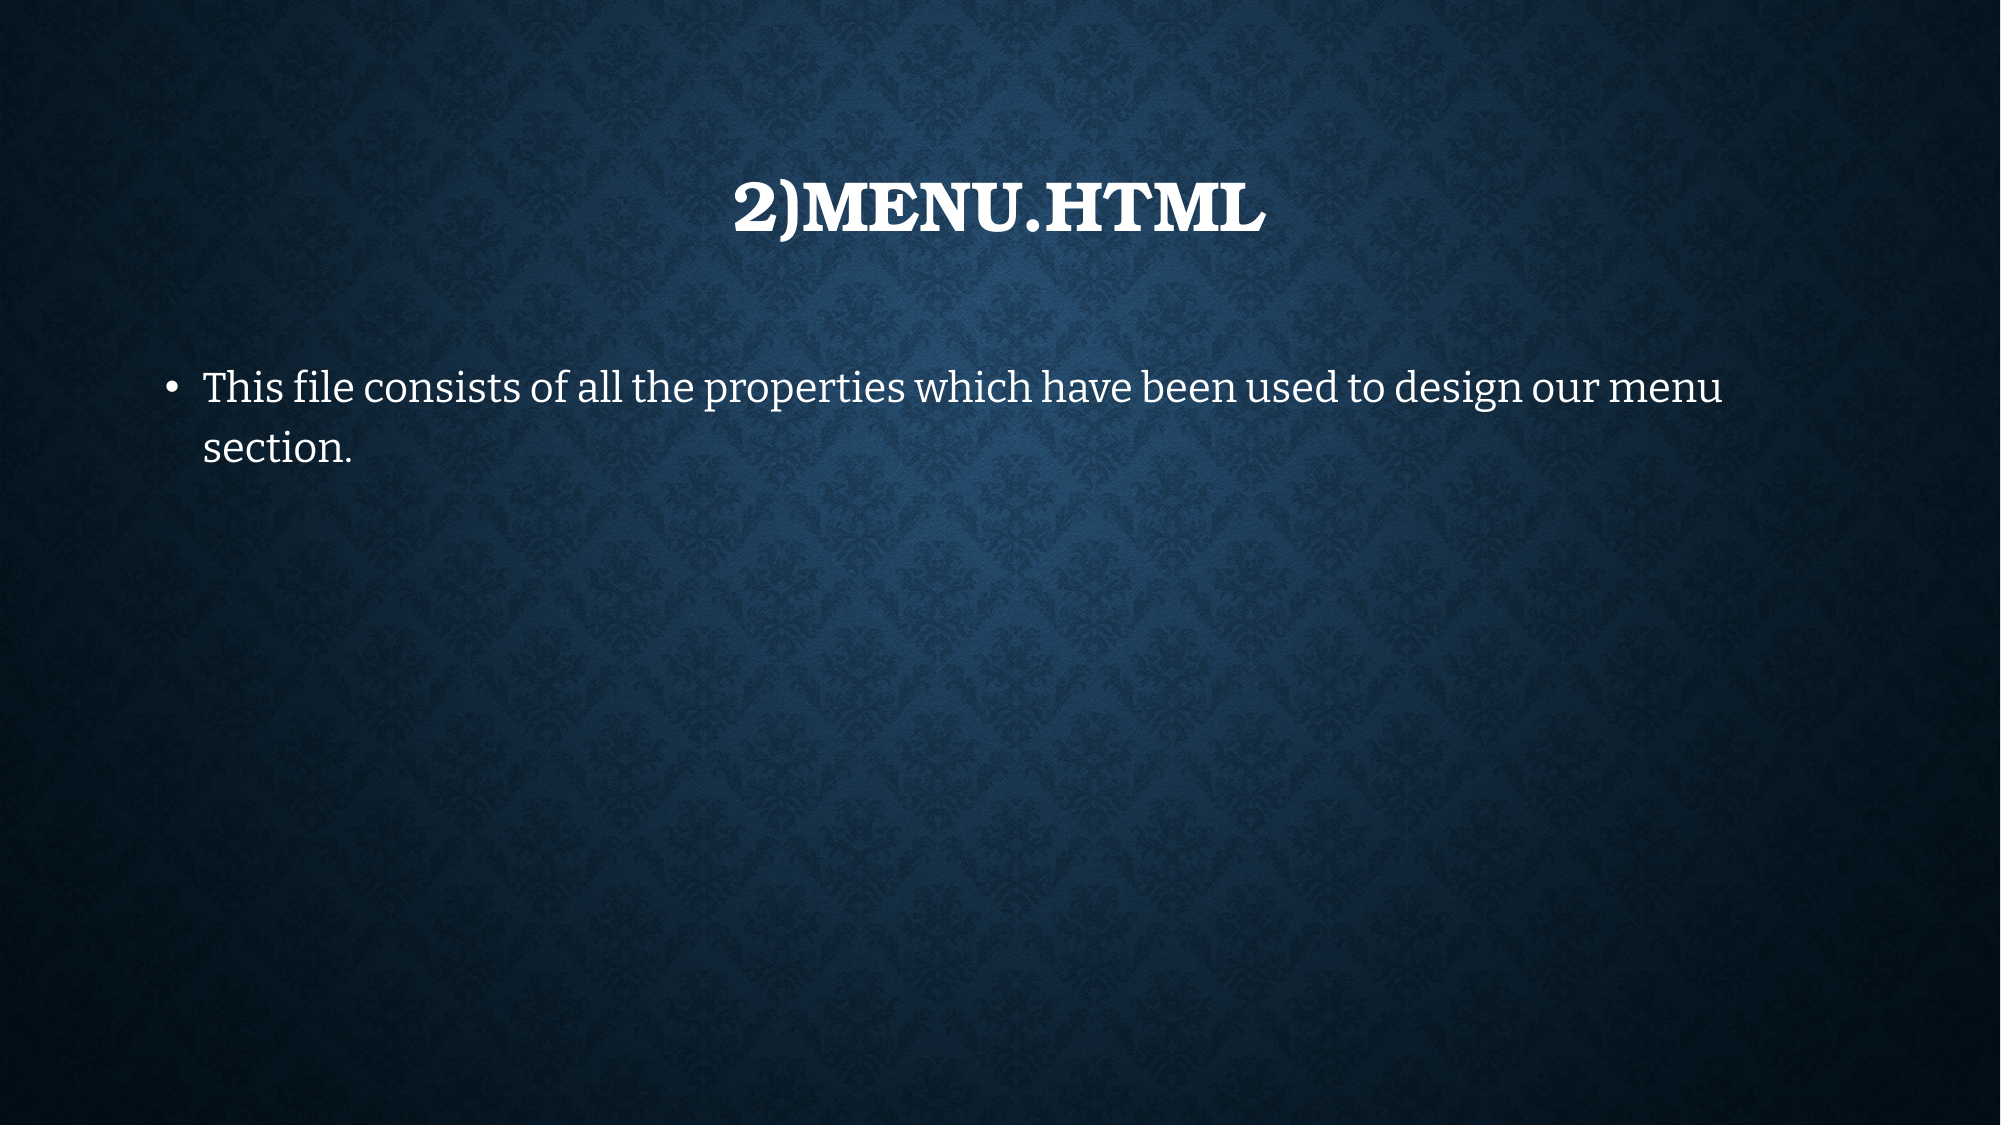

# 2)menu.html
This file consists of all the properties which have been used to design our menu section.